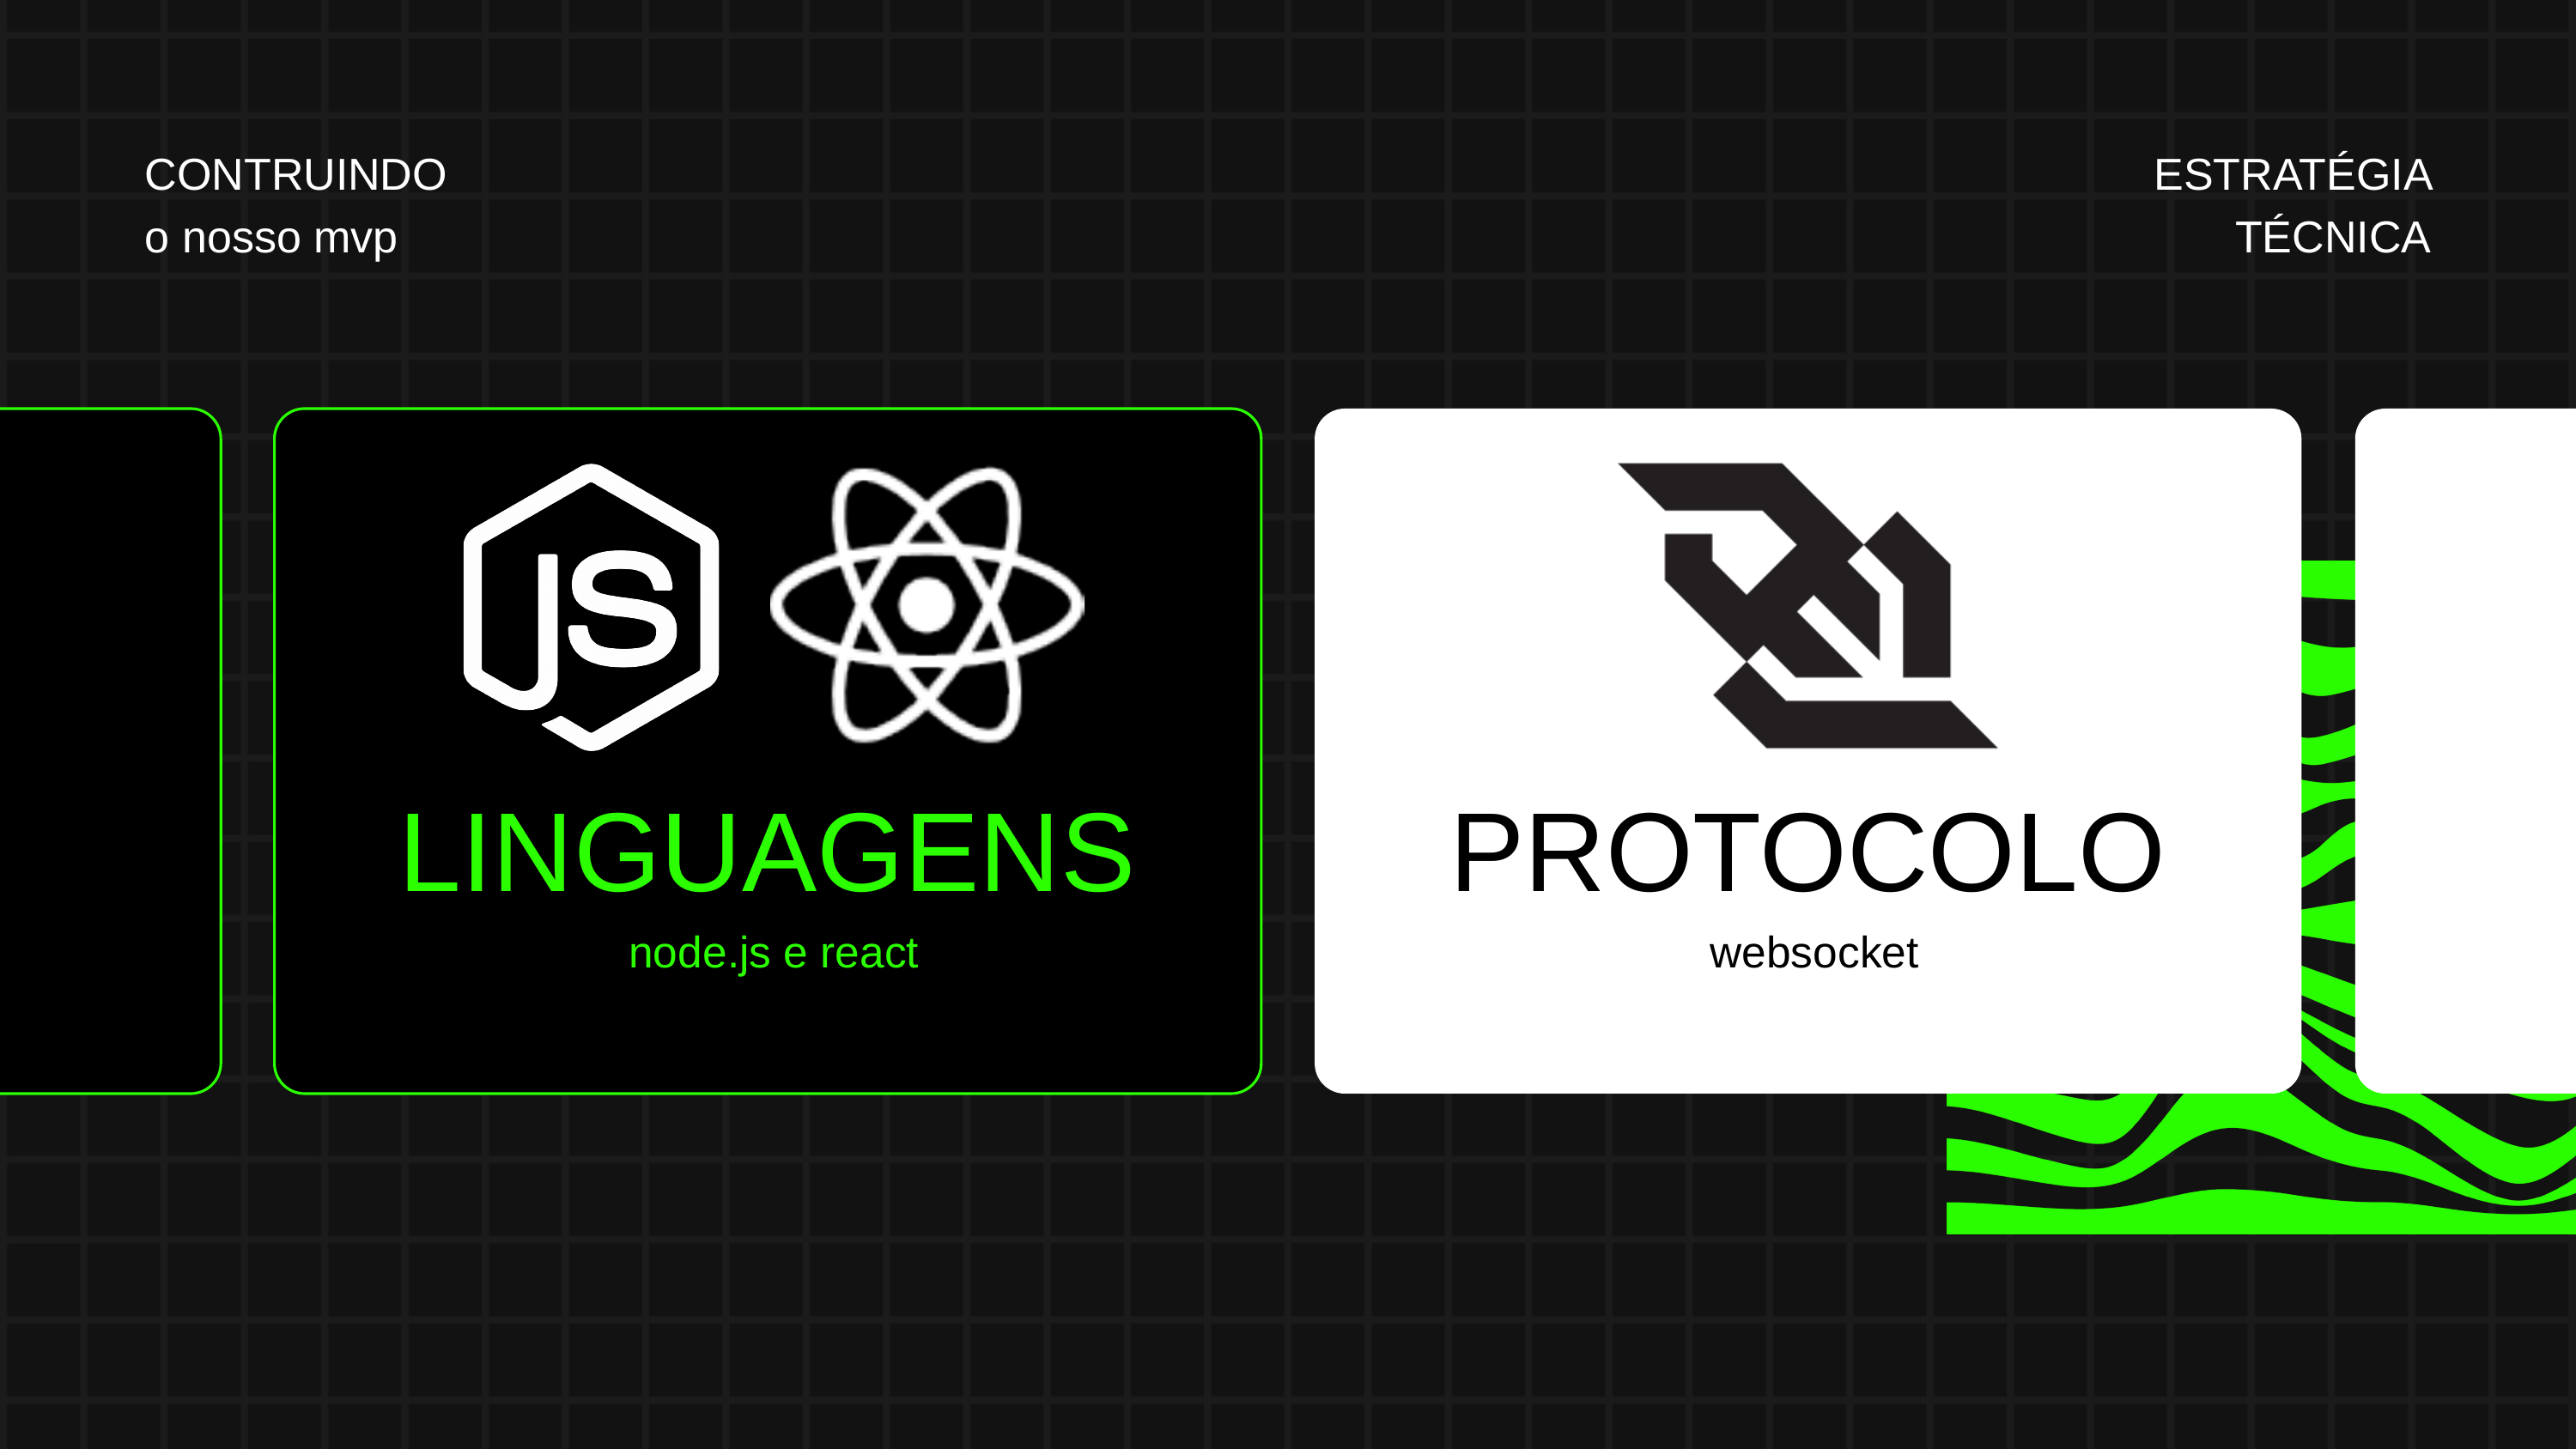

CONTRUINDO
o nosso mvp
ESTRATÉGIA TÉCNICA

LINGUAGENS
PROTOCOLO
node.js e react
websocket